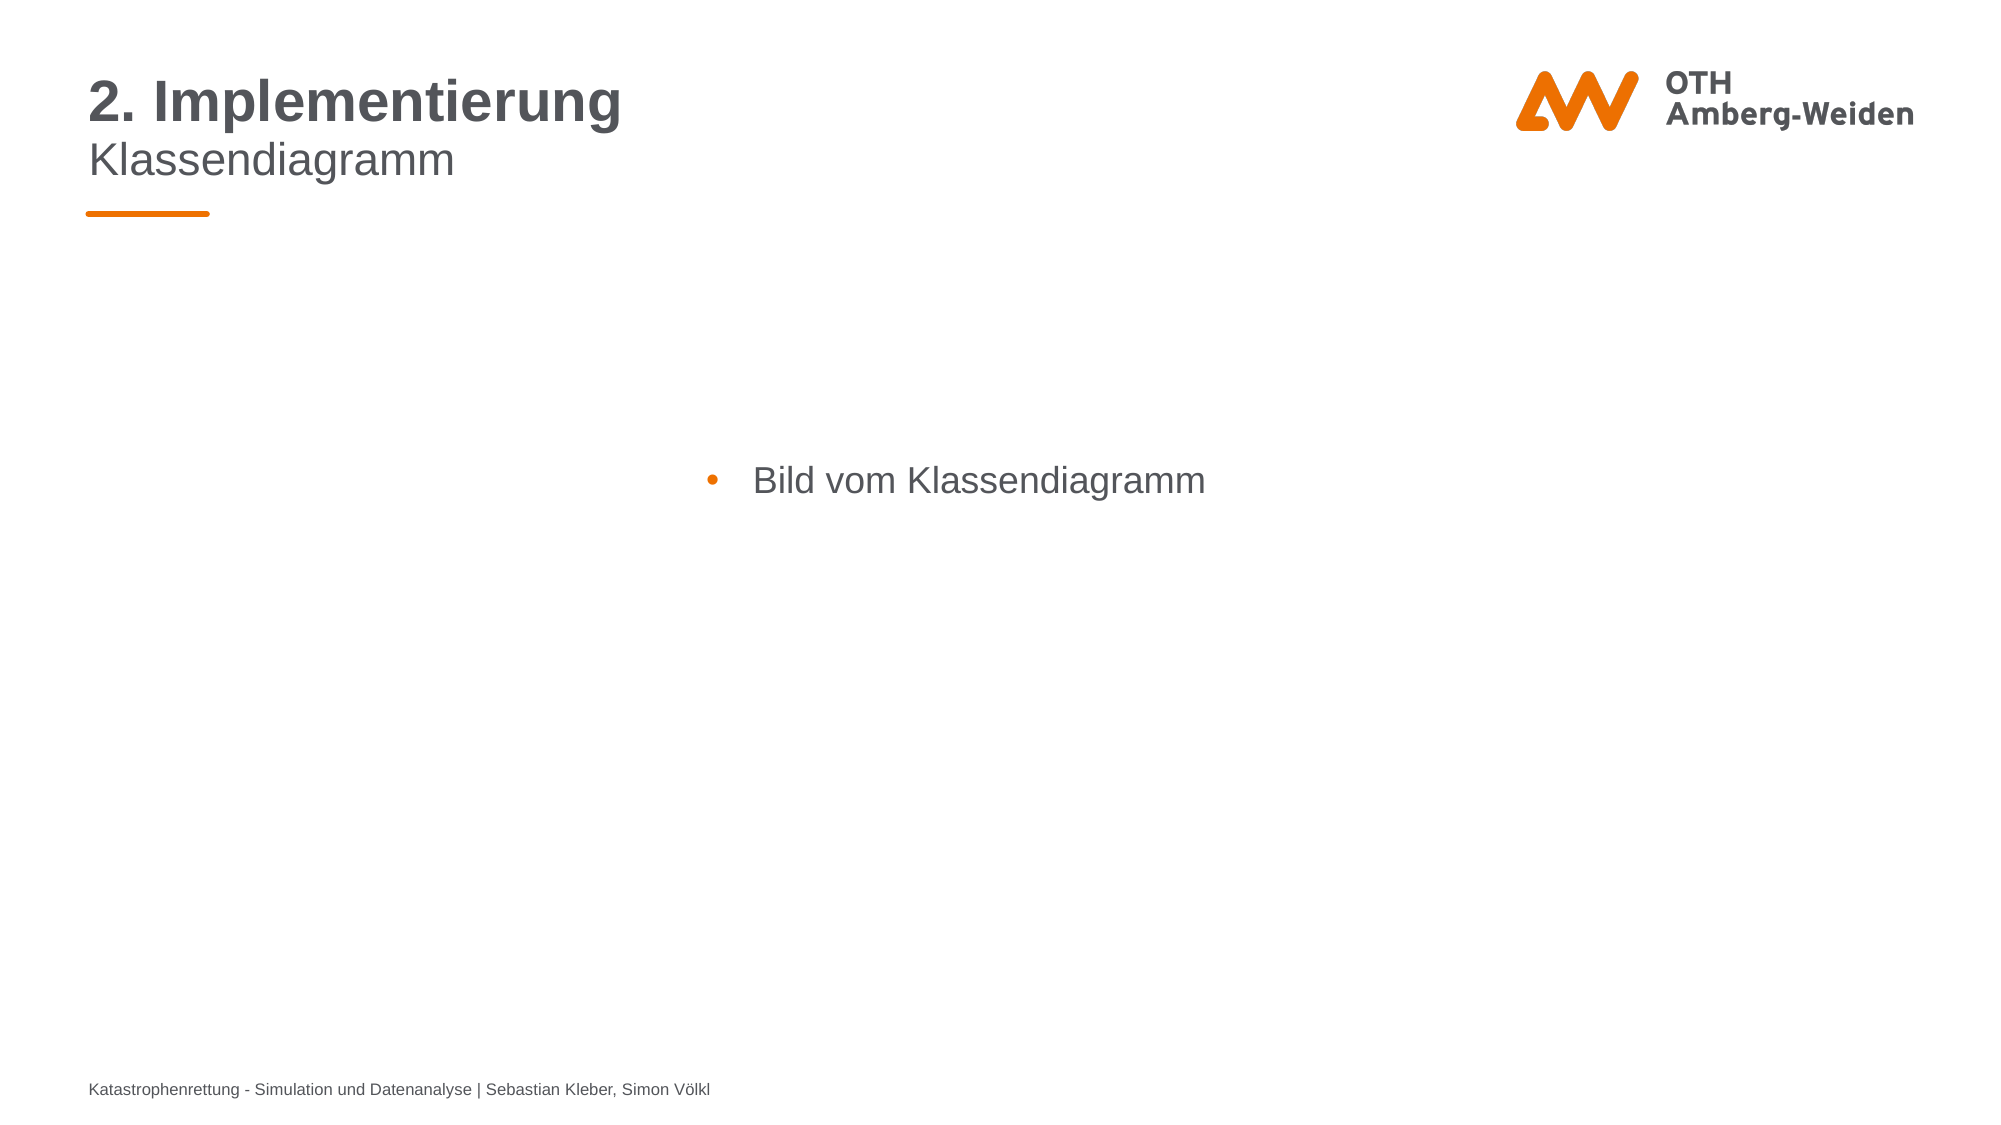

# 2. Implementierung
Klassendiagramm
Bild vom Klassendiagramm

Katastrophenrettung - Simulation und Datenanalyse | Sebastian Kleber, Simon Völkl